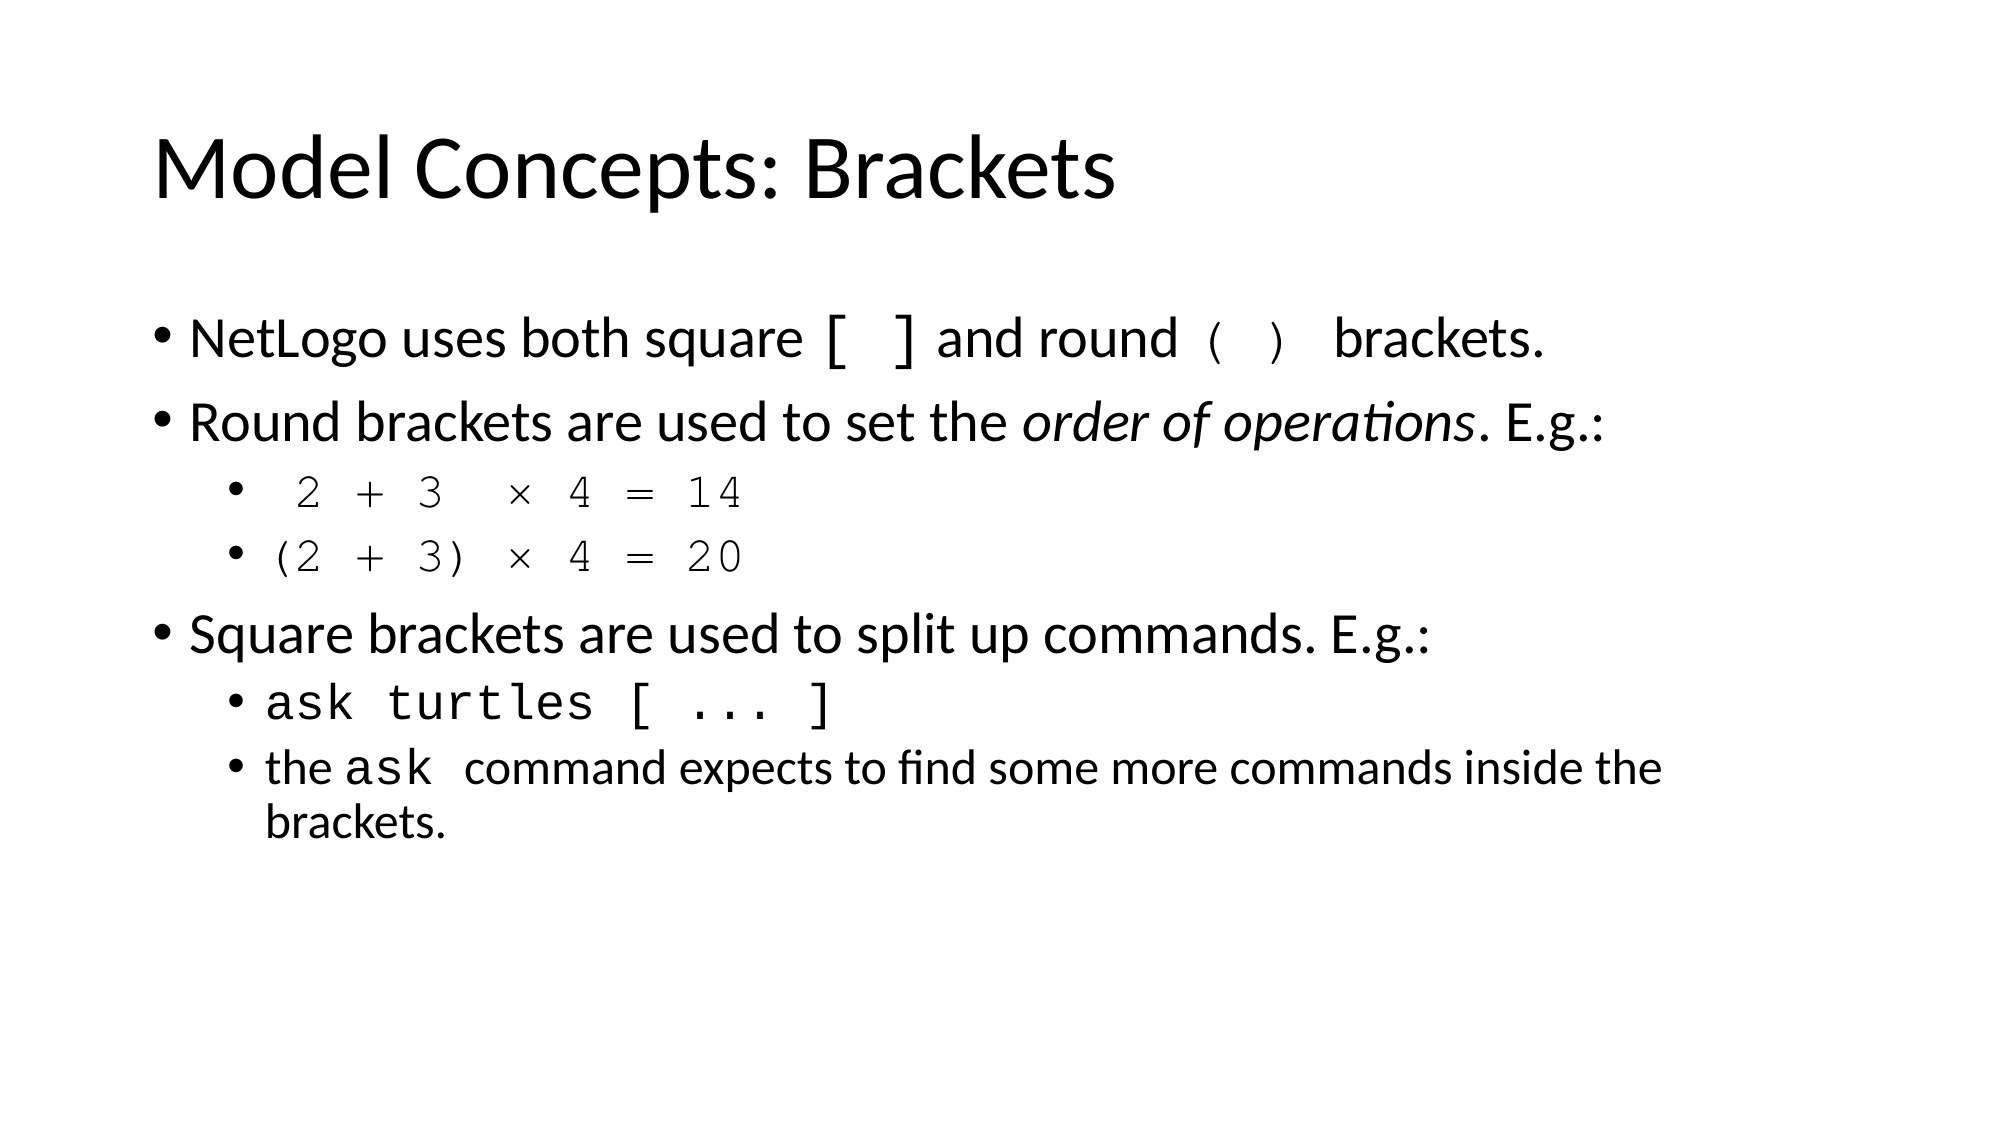

# Model Concepts: Brackets
NetLogo uses both square [ ] and round ( ) brackets.
Round brackets are used to set the order of operations. E.g.:
 2 + 3  × 4 = 14
(2 + 3) × 4 = 20
Square brackets are used to split up commands. E.g.:
ask turtles [ ... ]
the ask command expects to find some more commands inside the brackets.